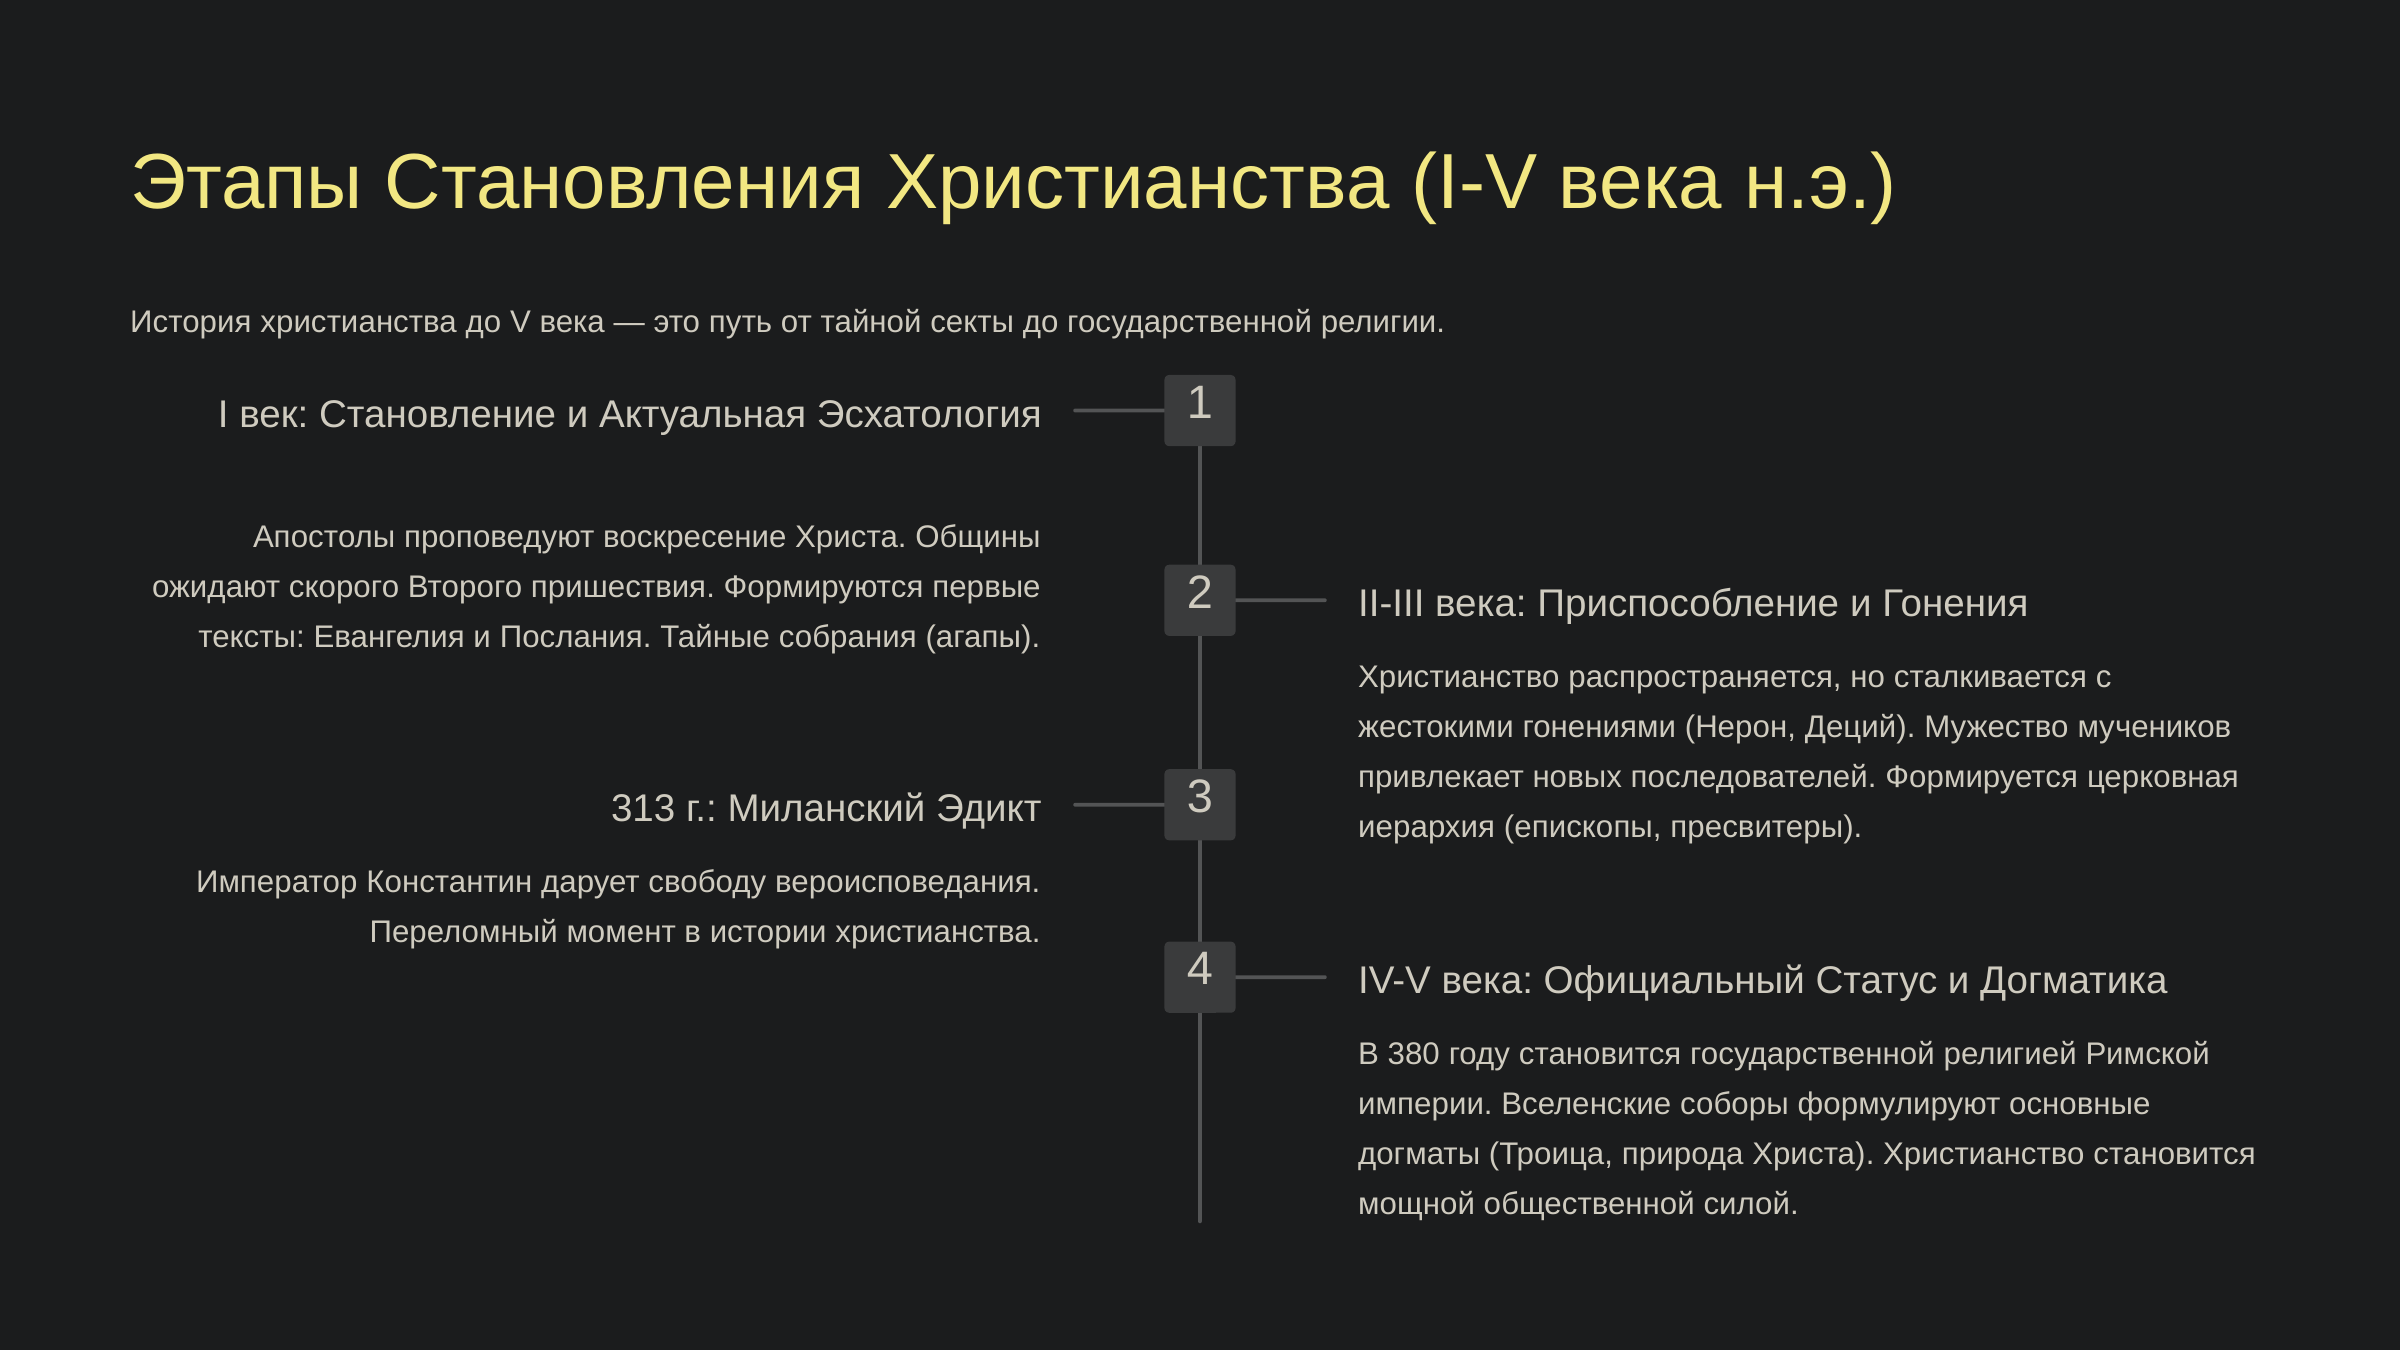

Этапы Становления Христианства (I-V века н.э.)
История христианства до V века — это путь от тайной секты до государственной религии.

1
I век: Становление и Актуальная Эсхатология

Апостолы проповедуют воскресение Христа. Общины ожидают скорого Второго пришествия. Формируются первые тексты: Евангелия и Послания. Тайные собрания (агапы).

2
II-III века: Приспособление и Гонения

Христианство распространяется, но сталкивается с жестокими гонениями (Нерон, Деций). Мужество мучеников привлекает новых последователей. Формируется церковная иерархия (епископы, пресвитеры).

3
313 г.: Миланский Эдикт

Император Константин дарует свободу вероисповедания. Переломный момент в истории христианства.

4
IV-V века: Официальный Статус и Догматика

В 380 году становится государственной религией Римской империи. Вселенские соборы формулируют основные догматы (Троица, природа Христа). Христианство становится мощной общественной силой.